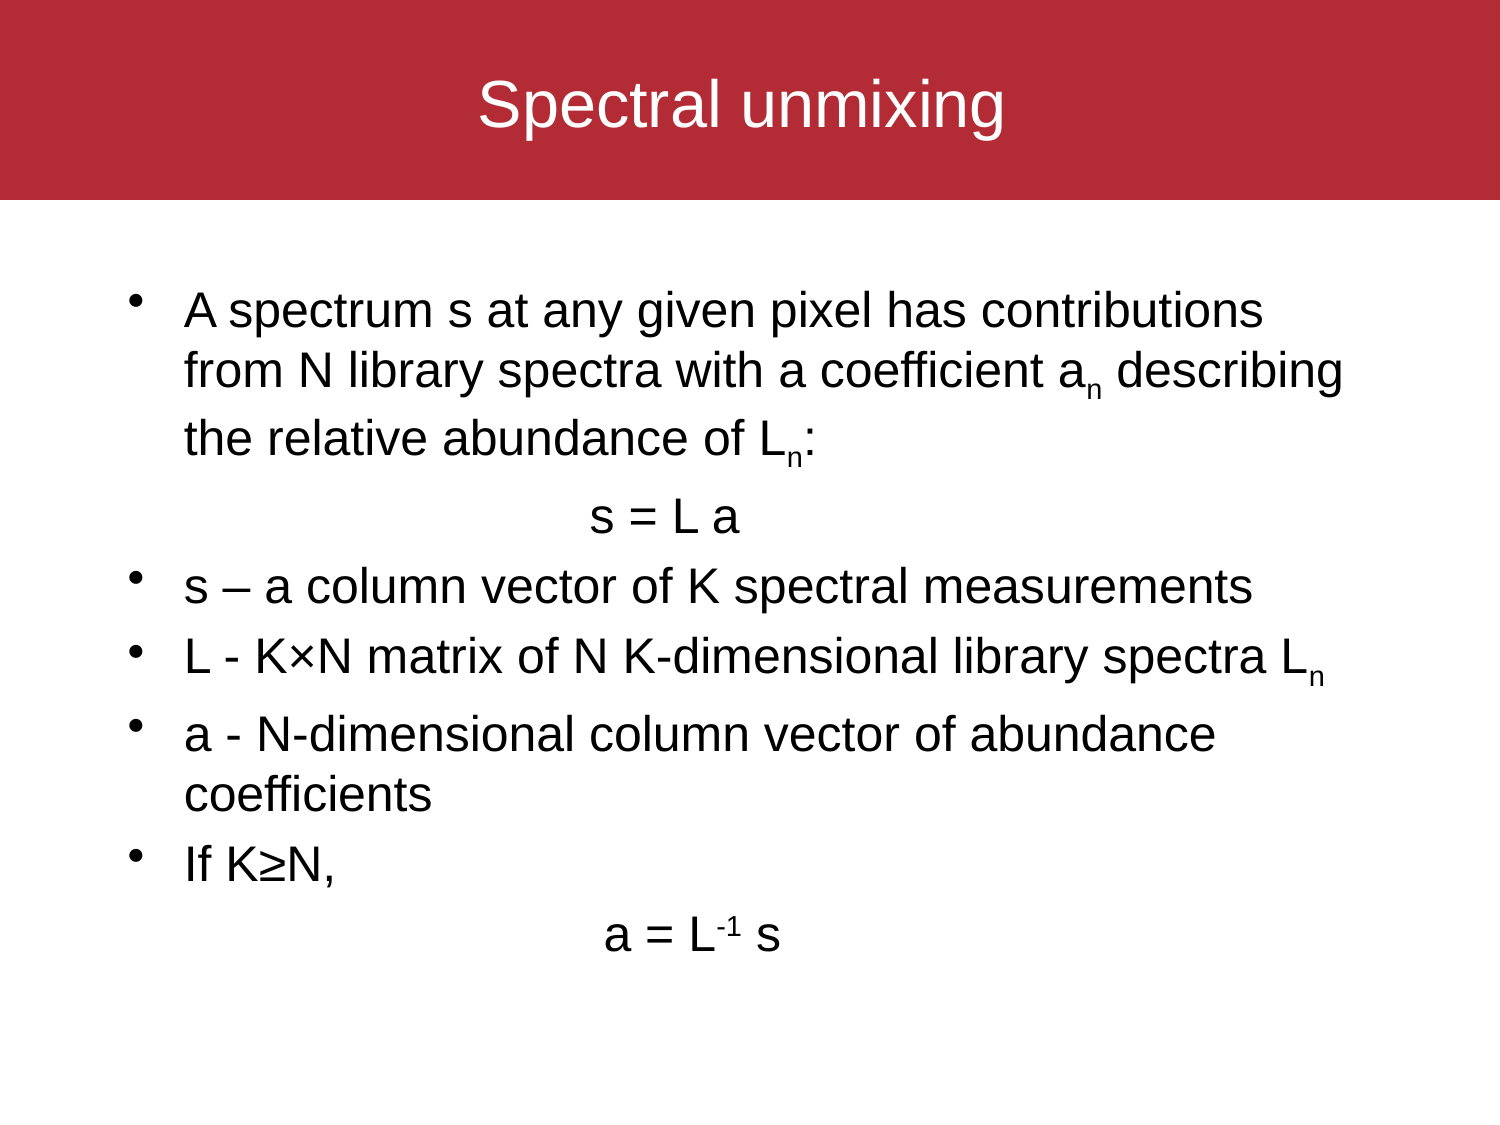

# Spectral unmixing
A spectrum s at any given pixel has contributions from N library spectra with a coefficient an describing the relative abundance of Ln:
                                 s = L a
s – a column vector of K spectral measurements
L - K×N matrix of N K-dimensional library spectra Ln
a - N-dimensional column vector of abundance coefficients
If K≥N,
                                  a = L-1 s